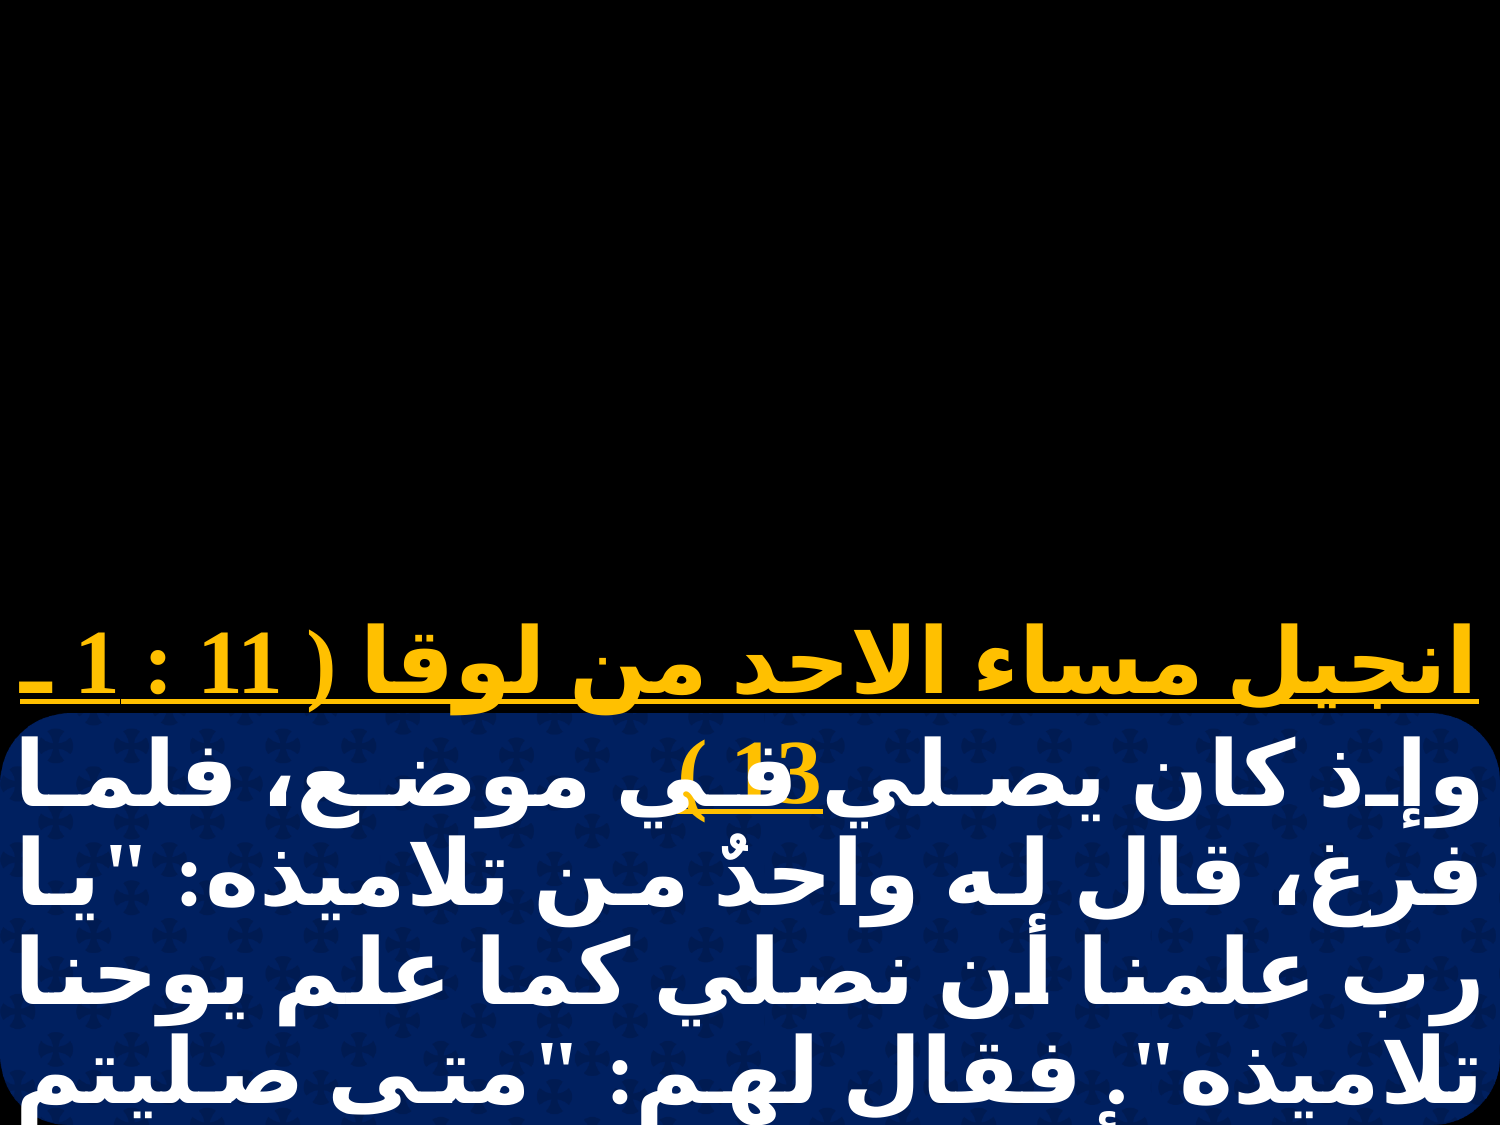

انجيل مساء الاحد من لوقا ( 11 : 1 ـ 13 )
وإذ كان يصلي في موضع، فلما فرغ، قال له واحدٌ من تلاميذه: "يا رب علمنا أن نصلي كما علم يوحنا تلاميذه". فقال لهم: "متى صليتم فقولوا: أبانا الذي في السماوات، ليتقدس اسمك، ليأت